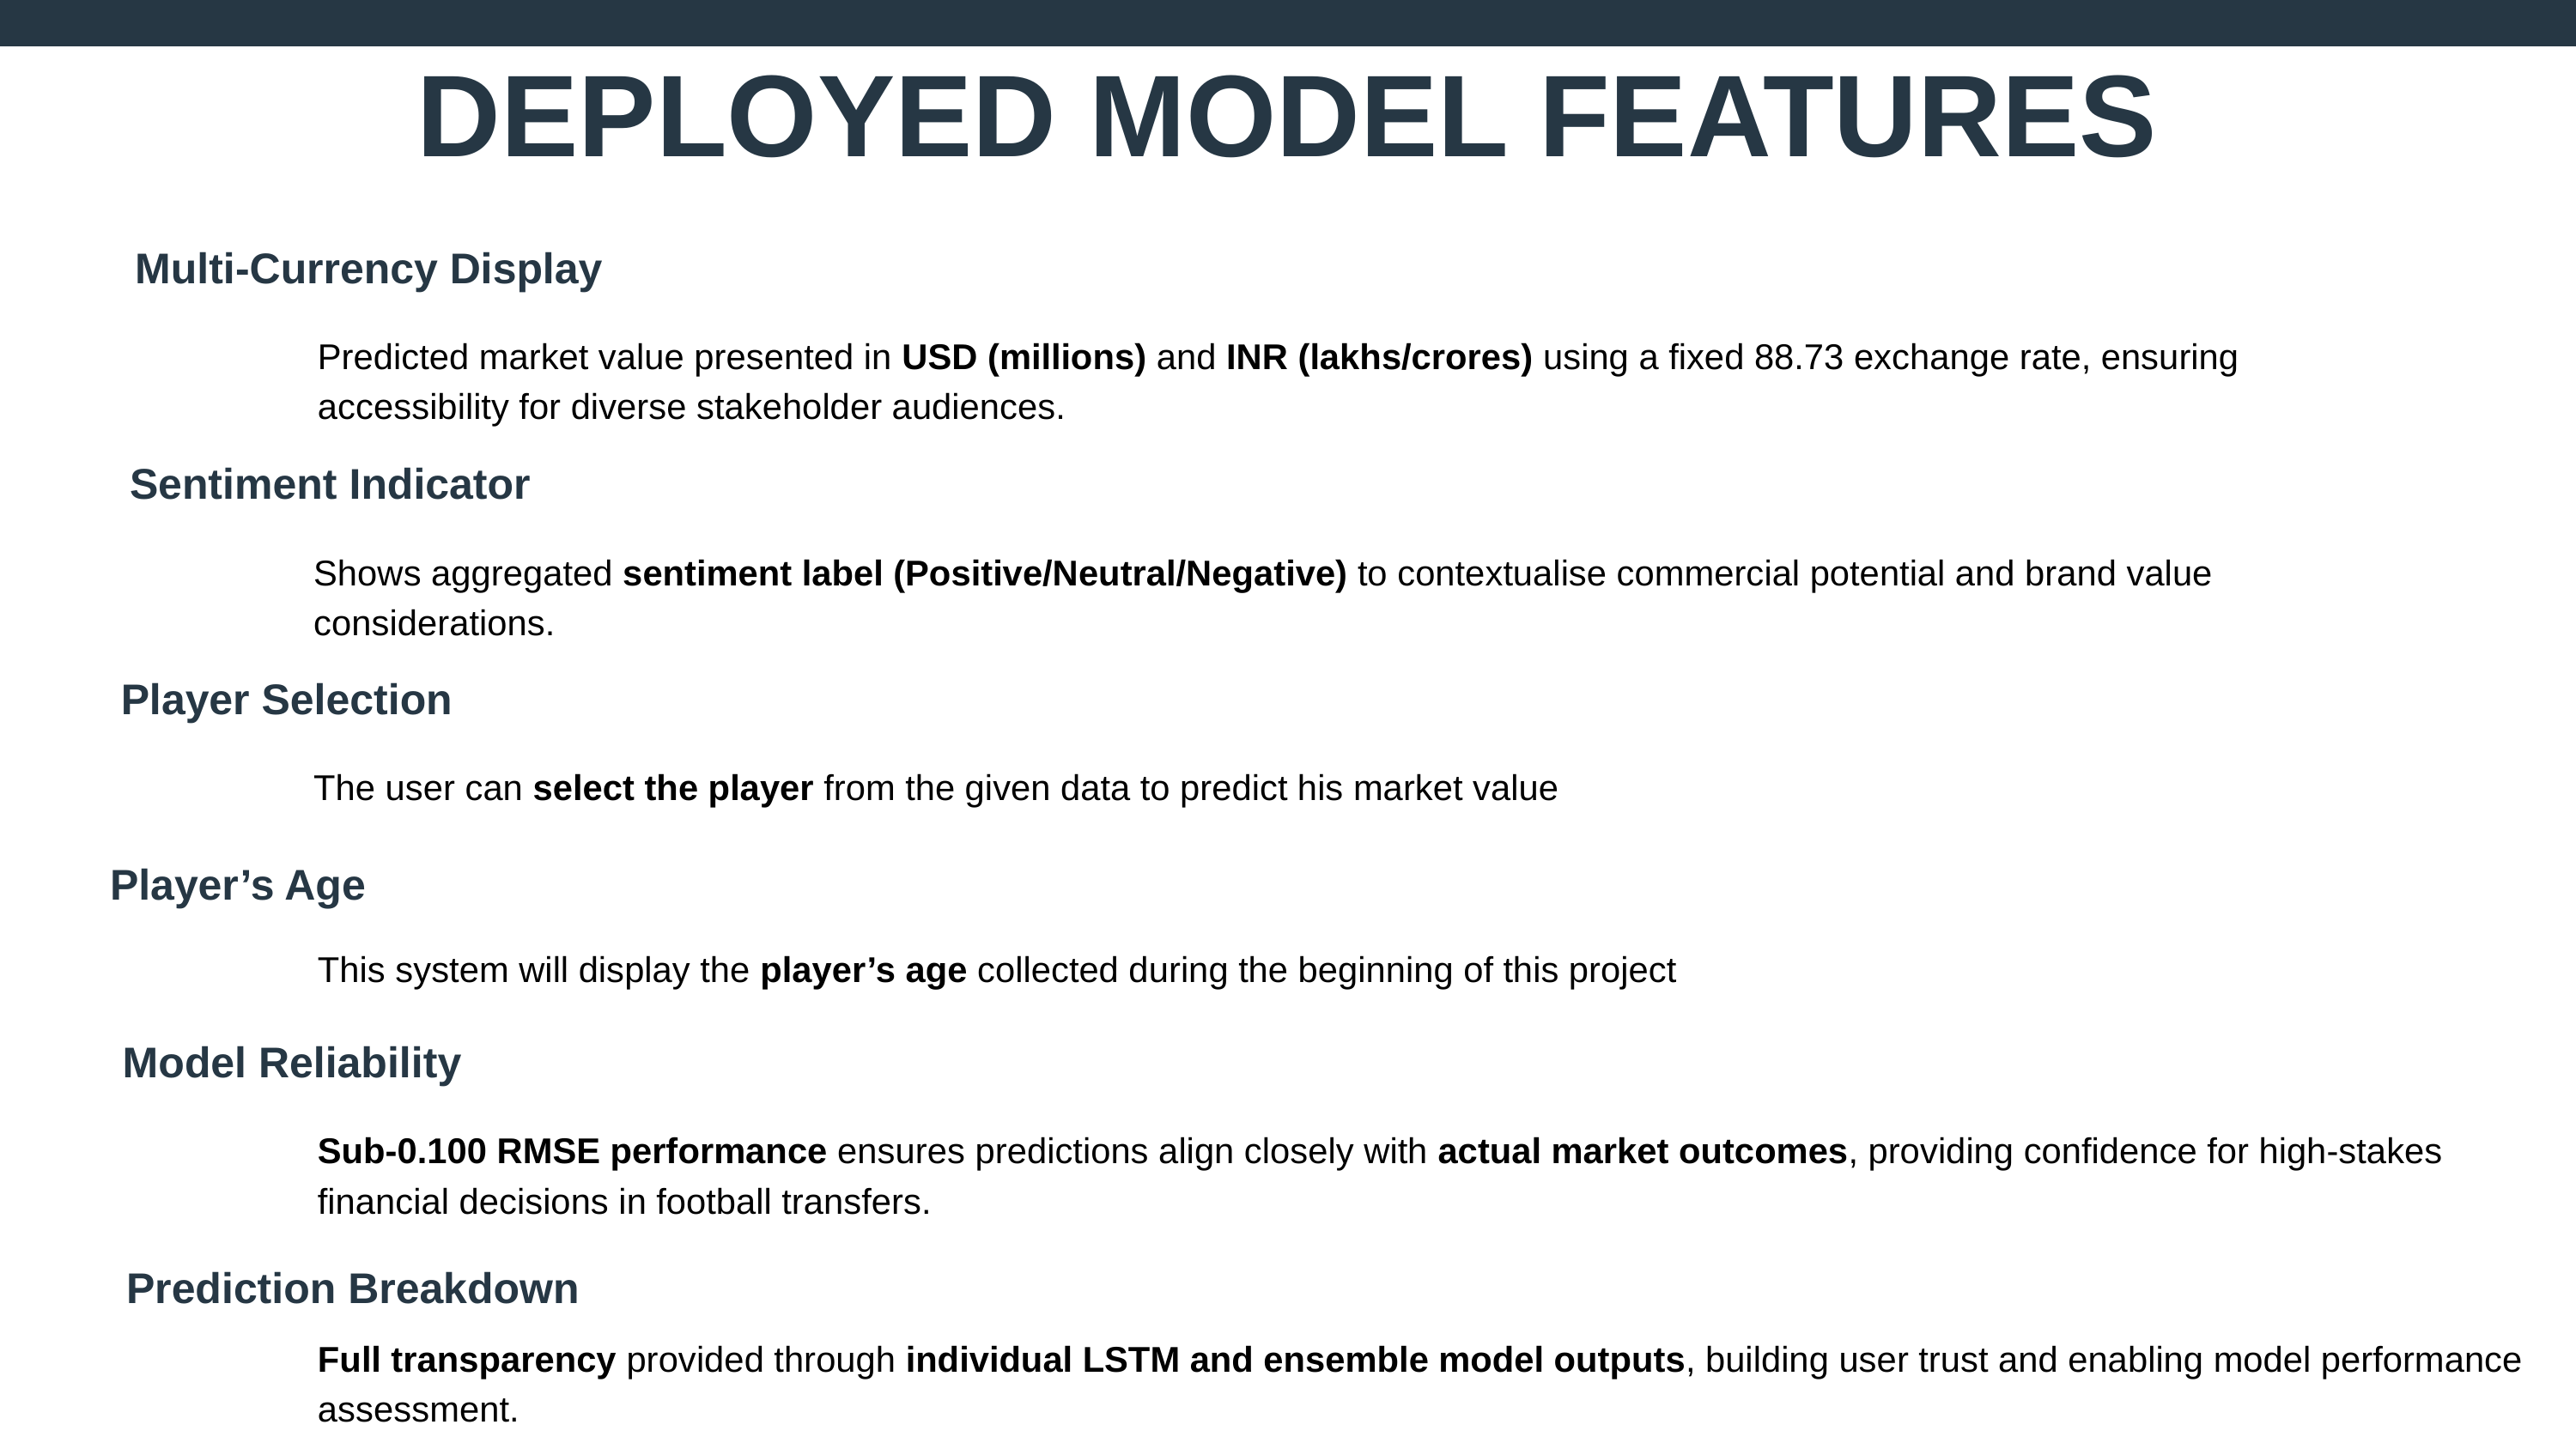

DEPLOYED MODEL FEATURES
Multi-Currency Display
Predicted market value presented in USD (millions) and INR (lakhs/crores) using a fixed 88.73 exchange rate, ensuring accessibility for diverse stakeholder audiences.

Sentiment Indicator
Shows aggregated sentiment label (Positive/Neutral/Negative) to contextualise commercial potential and brand value considerations.

Player Selection
The user can select the player from the given data to predict his market value
Player’s Age
This system will display the player’s age collected during the beginning of this project
Model Reliability
Sub-0.100 RMSE performance ensures predictions align closely with actual market outcomes, providing confidence for high-stakes financial decisions in football transfers.
Prediction Breakdown
Full transparency provided through individual LSTM and ensemble model outputs, building user trust and enabling model performance assessment.